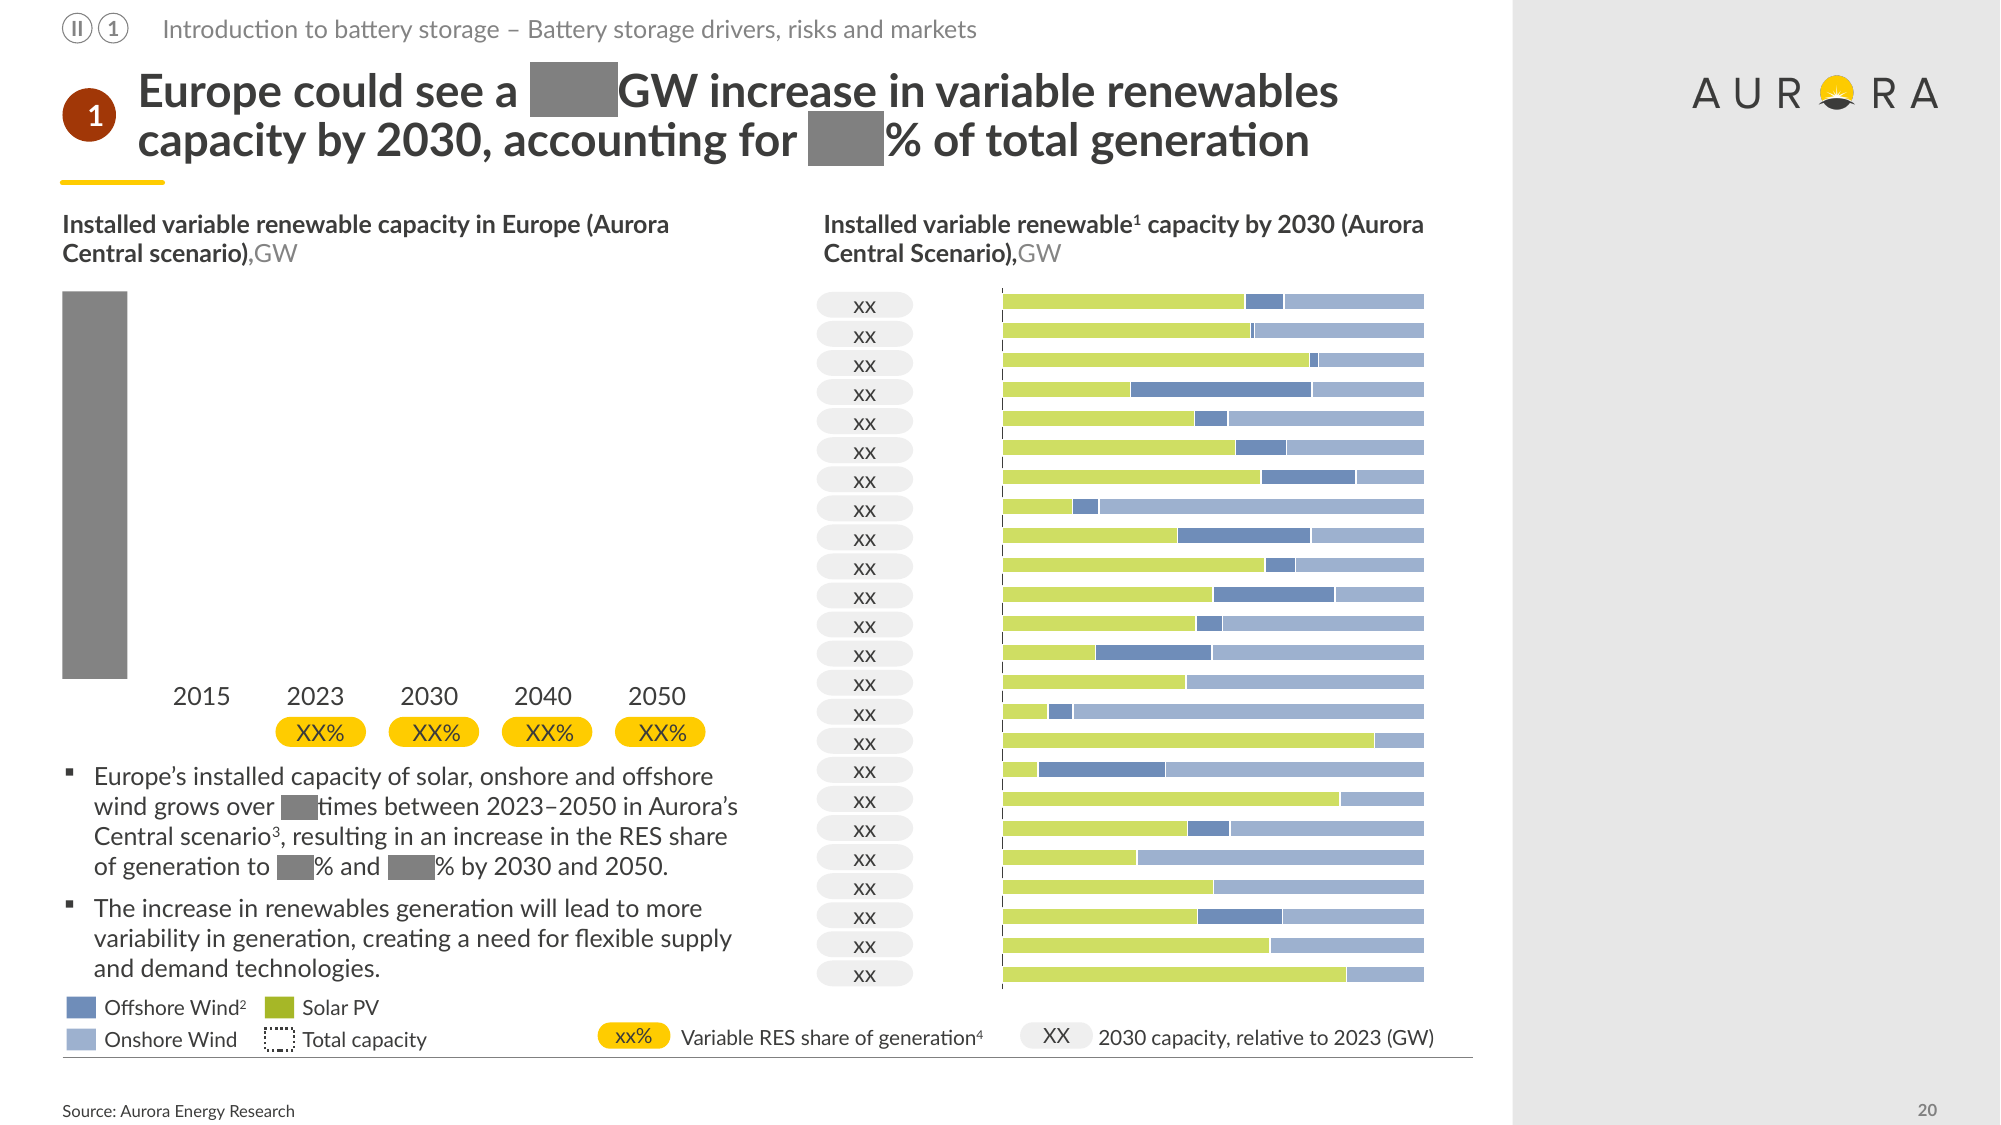

Introduction to battery storage – Battery storage drivers, risks and markets
II
1
# Europe could see a         GW increase in variable renewables capacity by 2030, accounting for        % of total generation
1
Installed variable renewable capacity in Europe (Aurora Central scenario),GW
Installed variable renewable1 capacity by 2030 (Aurora Central Scenario),GW

### Chart

| Category |  |  |  |
|---|---|---|---|

### Chart

| Category |  |  |  |
|---|---|---|---|

### Chart

| Category |  |  |
|---|---|---|

Historical
xx
xx
xx
xx
xx
xx
xx
xx
xx
xx
xx
xx
xx
xx
xx
xx
xx
xx
xx
xx
xx
xx
xx
xx

### Chart

| Category |  |  |  |  |
|---|---|---|---|---|

2015
2023
2030
2040
2050
XX%
 XX%
 XX%
 XX%
Europe’s installed capacity of solar, onshore and offshore wind grows over        times between 2023–2050 in Aurora’s Central scenario3, resulting in an increase in the RES share of generation to        % and          % by 2030 and 2050.
The increase in renewables generation will lead to more variability in generation, creating a need for flexible supply and demand technologies.

Offshore Wind2
Solar PV
XX
xx%
Variable RES share of generation4
2030 capacity, relative to 2023 (GW)

Onshore Wind
Total capacity

Source: Aurora Energy Research